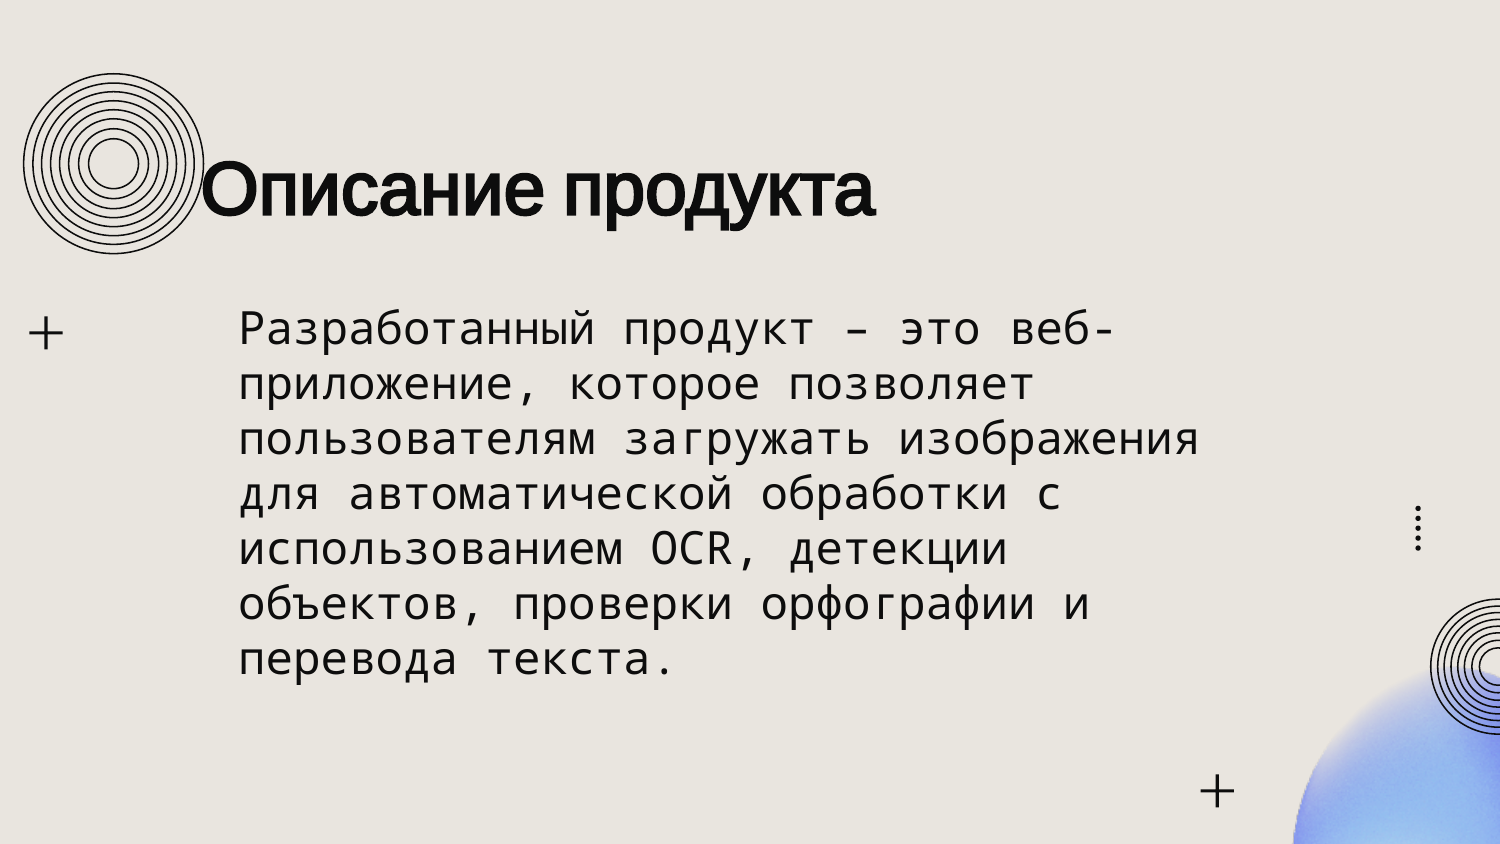

# Описание продукта
Разработанный продукт – это веб-приложение, которое позволяет пользователям загружать изображения для автоматической обработки с использованием OCR, детекции объектов, проверки орфографии и перевода текста.